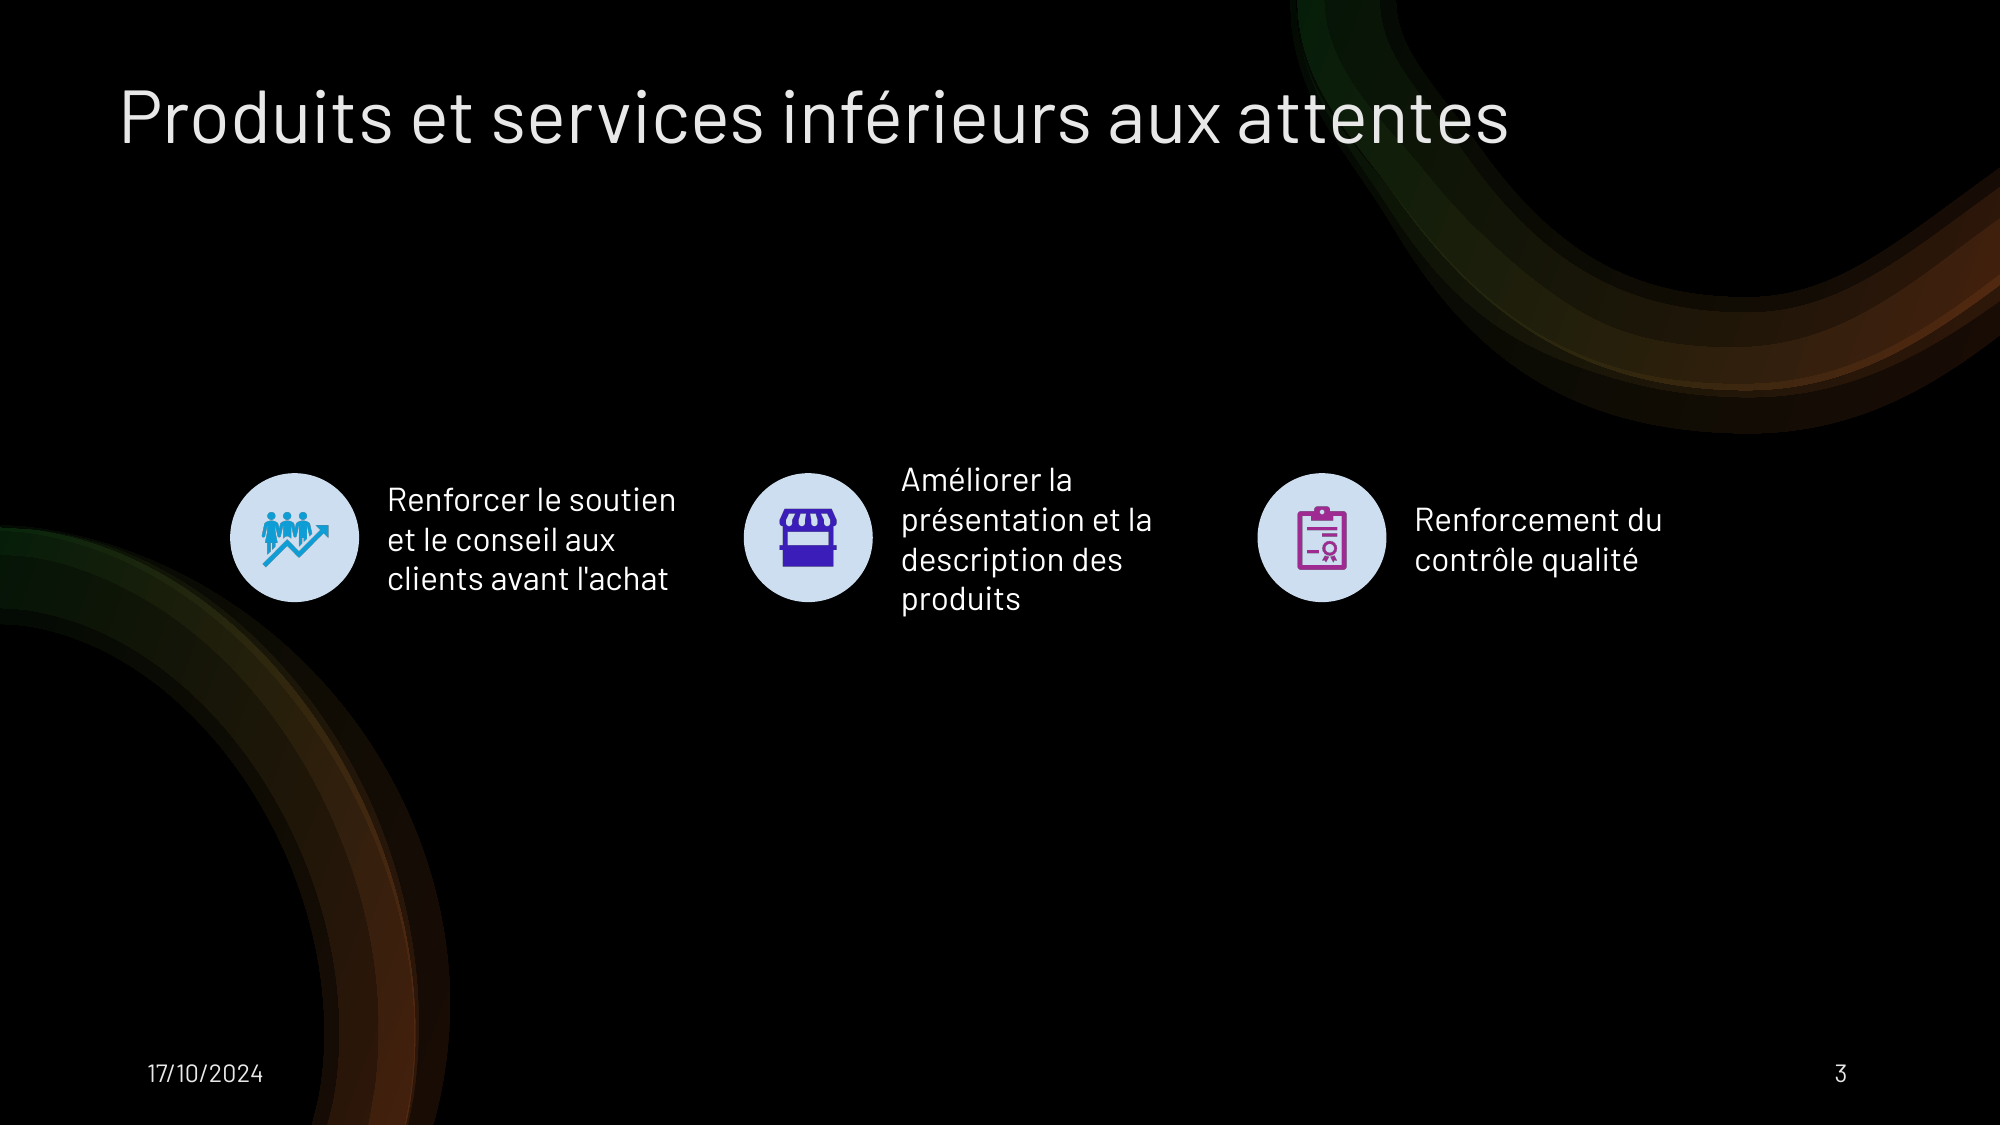

# Produits et services inférieurs aux attentes
Renforcer le soutien et le conseil aux clients avant l'achat
Améliorer la présentation et la description des produits
Renforcement du contrôle qualité

17/10/2024
3